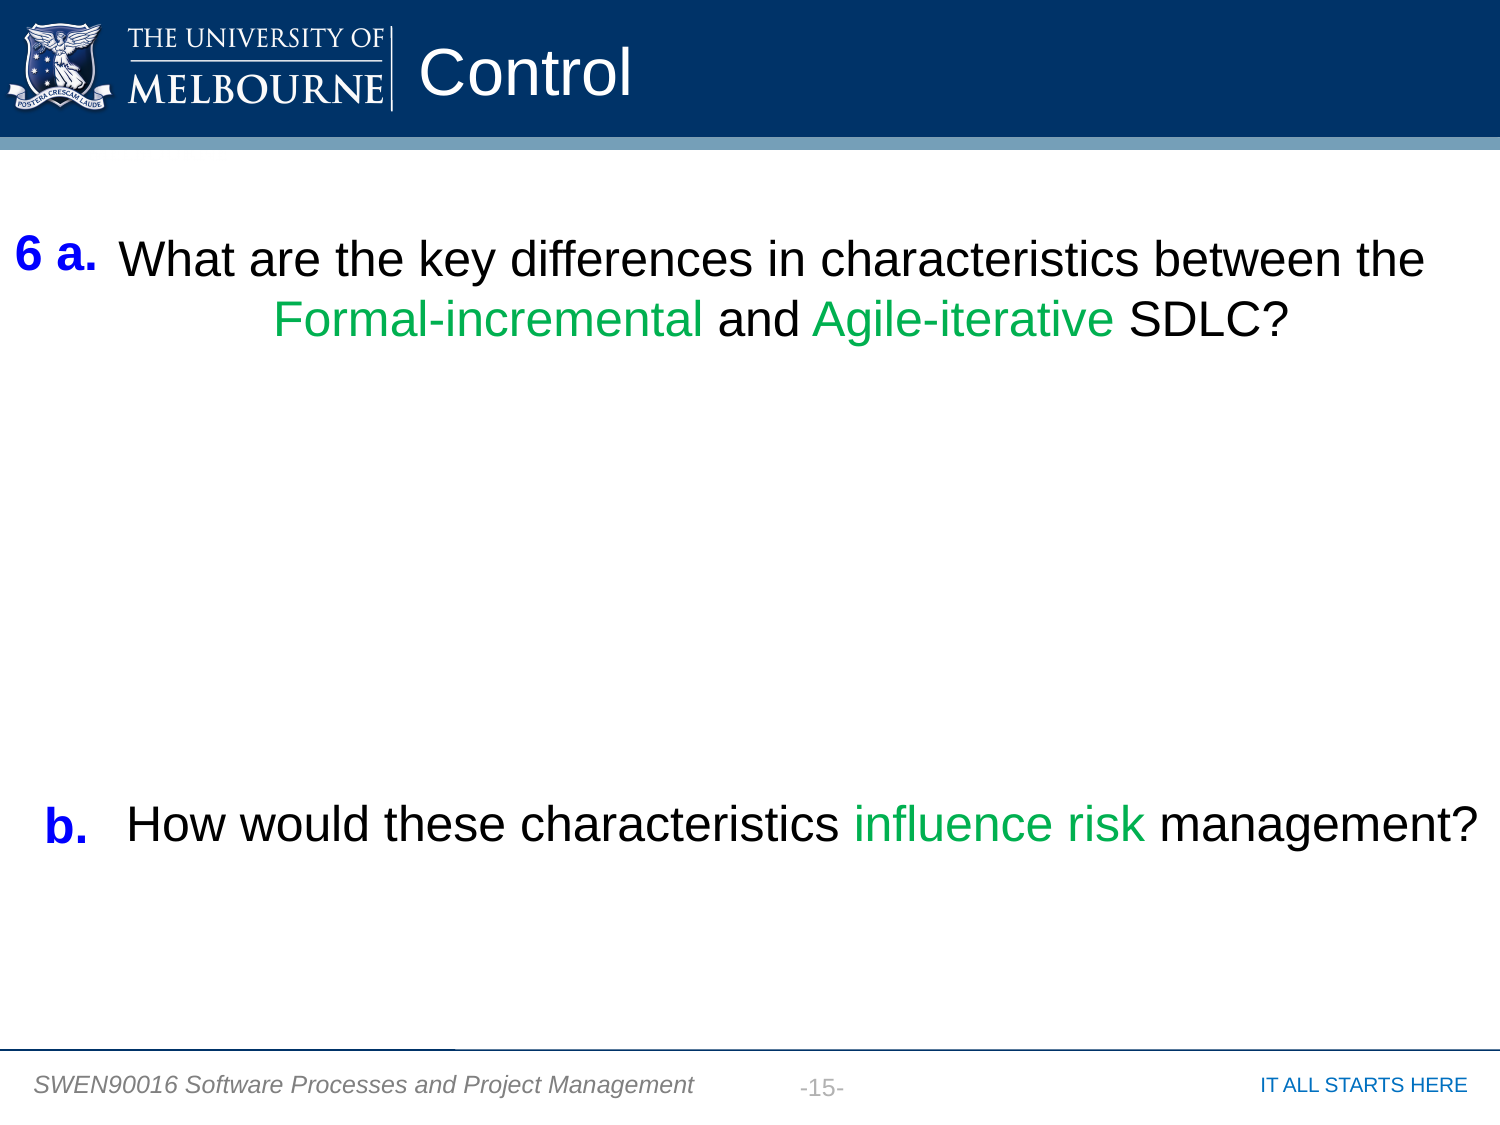

# Control
What are the key differences in characteristics between the
Formal-incremental and Agile-iterative SDLC?
6 a.
How would these characteristics influence risk management?
b.
-15-